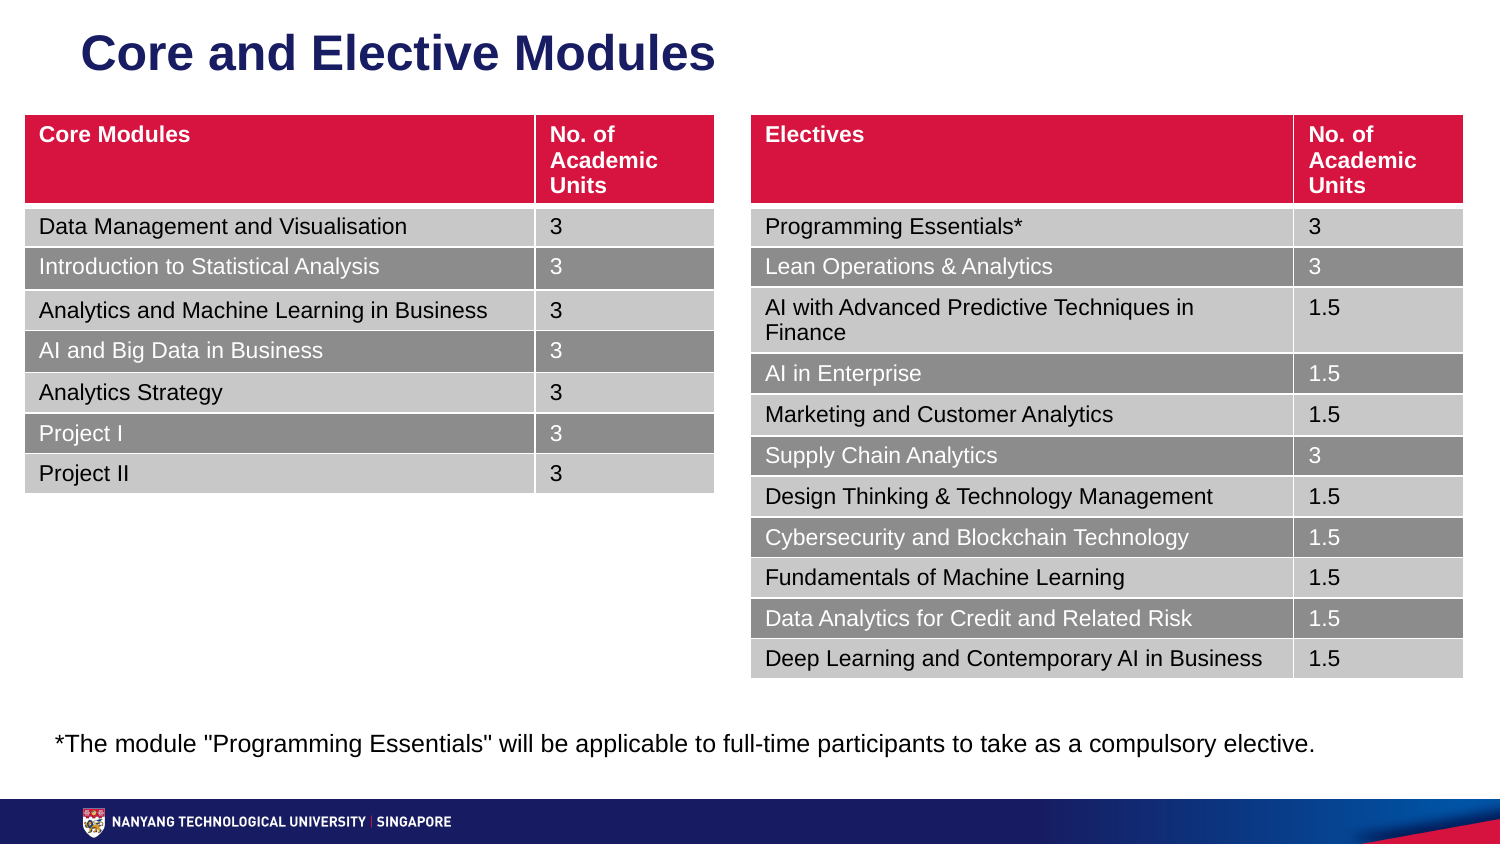

Core and Elective Modules
| Core Modules | No. of Academic Units |
| --- | --- |
| Data Management and Visualisation | 3 |
| Introduction to Statistical Analysis | 3 |
| Analytics and Machine Learning in Business | 3 |
| AI and Big Data in Business | 3 |
| Analytics Strategy | 3 |
| Project I | 3 |
| Project II | 3 |
| Electives | No. of Academic Units |
| --- | --- |
| Programming Essentials\* | 3 |
| Lean Operations & Analytics | 3 |
| AI with Advanced Predictive Techniques in Finance | 1.5 |
| AI in Enterprise | 1.5 |
| Marketing and Customer Analytics | 1.5 |
| Supply Chain Analytics | 3 |
| ​Design Thinking & Technology Management | 1.5 |
| ​Cybersecurity and Blockchain Technology | 1.5 |
| ​Fundamentals of Machine Learning | 1.5 |
| ​Data Analytics for Credit and Related Risk | 1.5 |
| ​Deep Learning and Contemporary AI in Business | 1.5 |
*The module "Programming Essentials" will be applicable to full-time participants to take as a compulsory elective.​​​